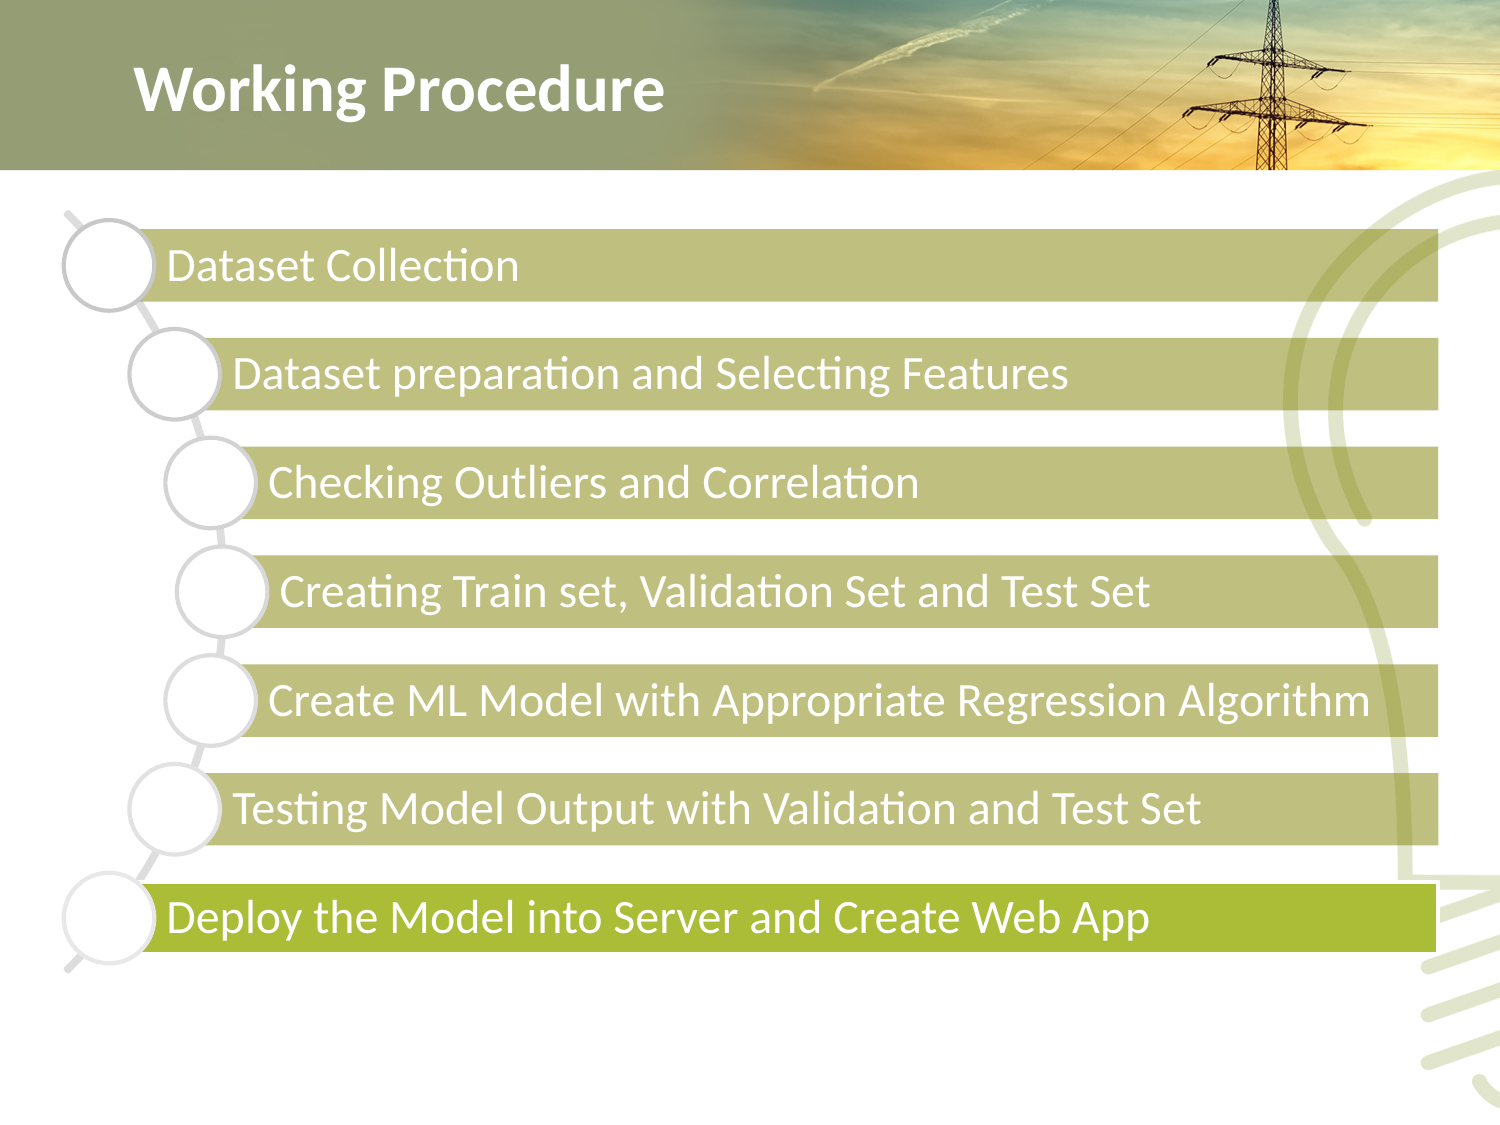

# Working Procedure
Dataset Collection
Dataset preparation and Selecting Features
Checking Outliers and Correlation
Creating Train set, Validation Set and Test Set
Create ML Model with Appropriate Regression Algorithm
Testing Model Output with Validation and Test Set
Deploy the Model into Server and Create Web App